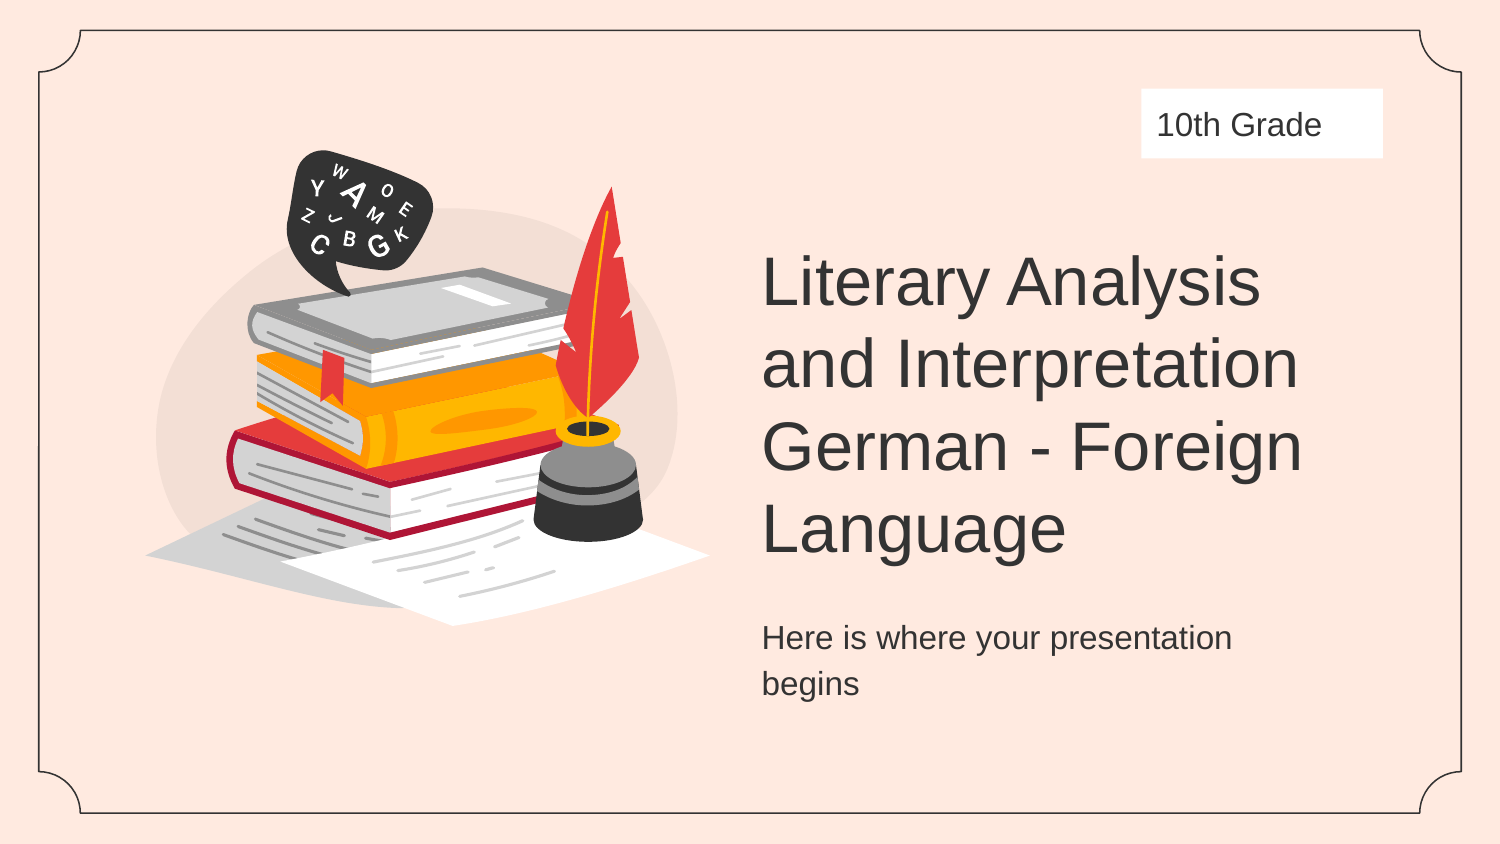

10th Grade

# Literary Analysis and Interpretation
German - Foreign Language
Here is where your presentation begins